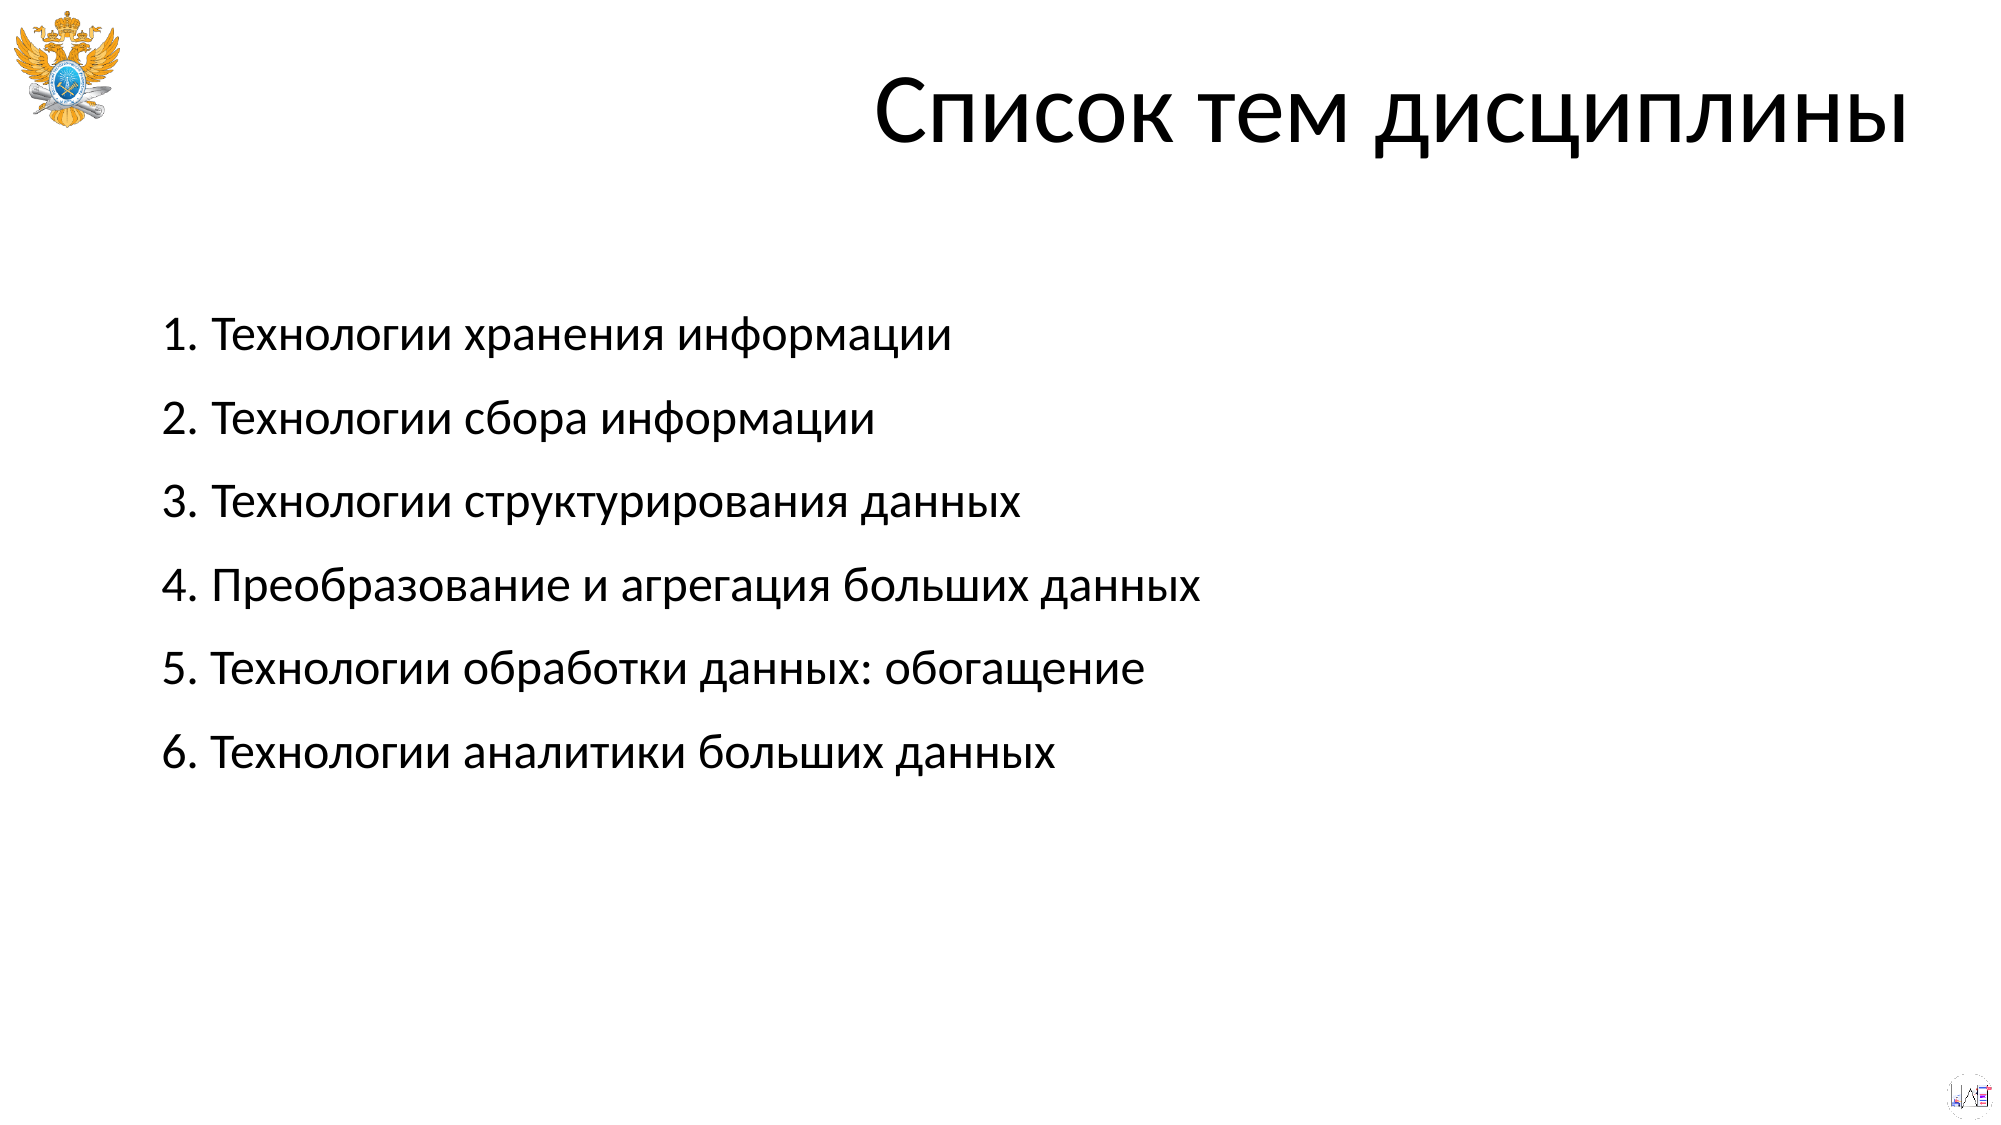

Список тем дисциплины
Технологии хранения информации
Технологии сбора информации
Технологии структурирования данных
Преобразование и агрегация больших данных
5. Технологии обработки данных: обогащение
6. Технологии аналитики больших данных